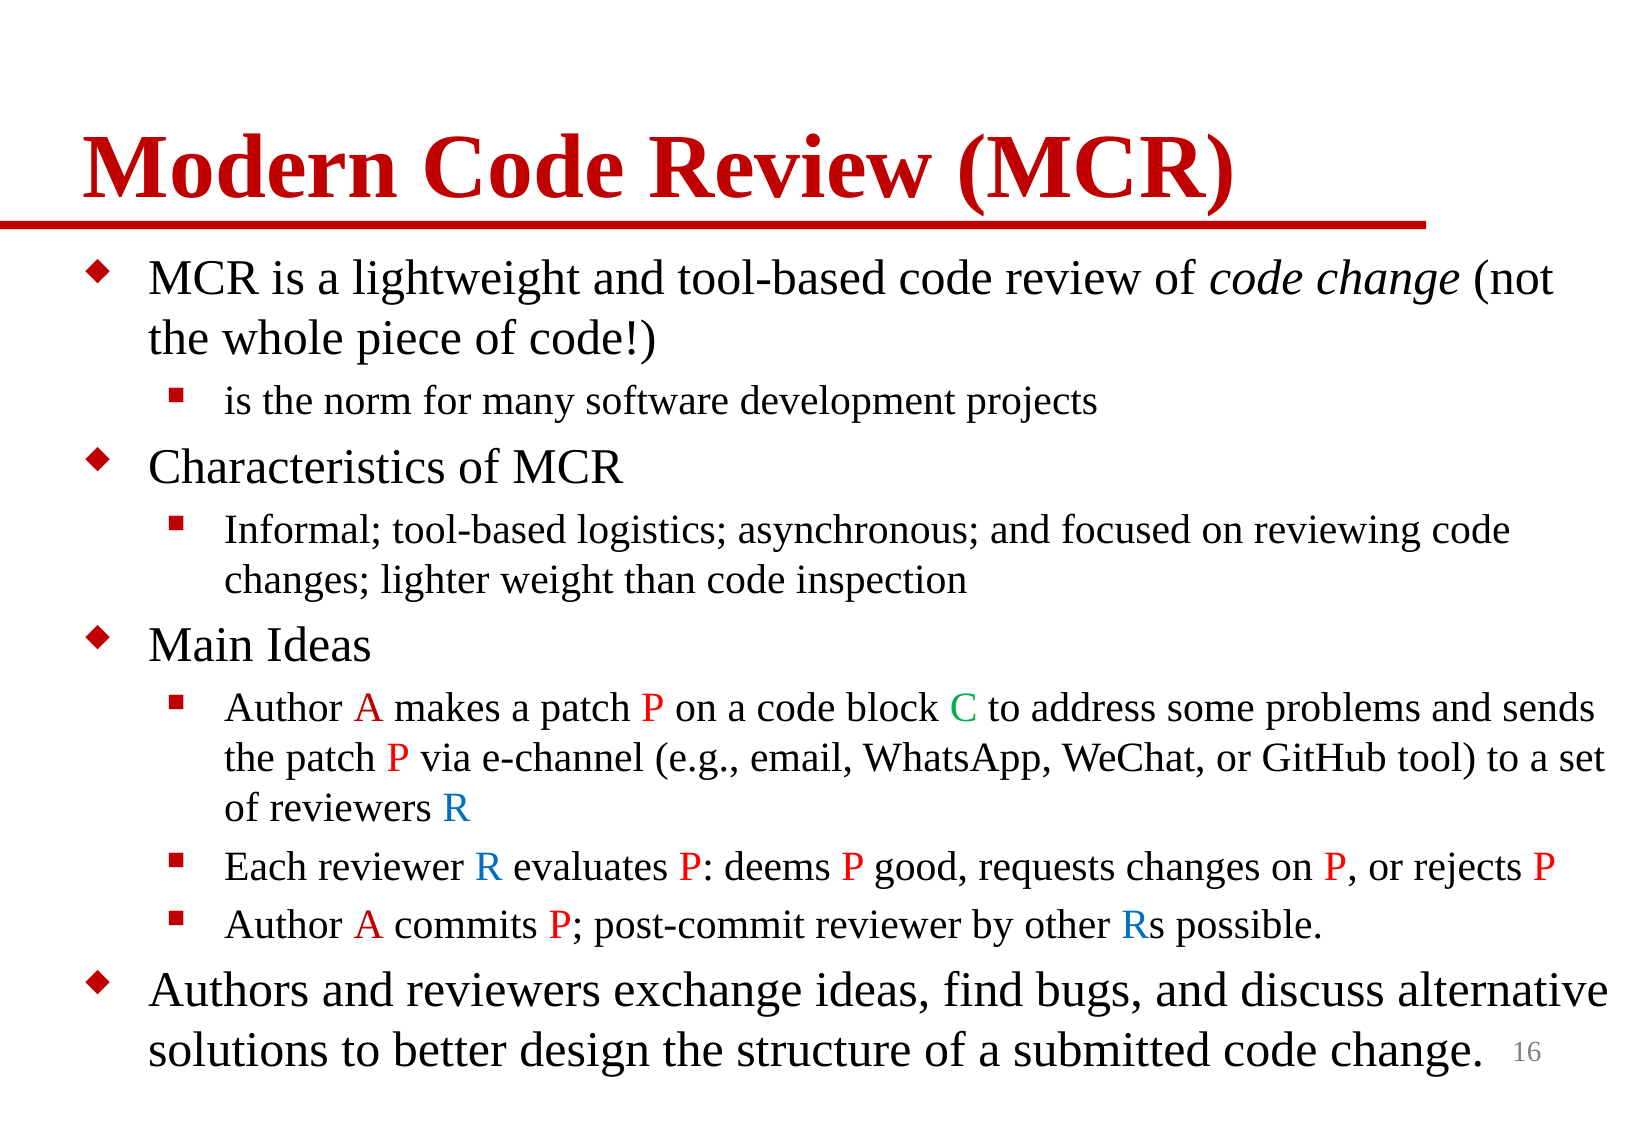

# Modern Code Review (MCR)
MCR is a lightweight and tool-based code review of code change (not the whole piece of code!)
is the norm for many software development projects
Characteristics of MCR
Informal; tool-based logistics; asynchronous; and focused on reviewing code changes; lighter weight than code inspection
Main Ideas
Author A makes a patch P on a code block C to address some problems and sends the patch P via e-channel (e.g., email, WhatsApp, WeChat, or GitHub tool) to a set of reviewers R
Each reviewer R evaluates P: deems P good, requests changes on P, or rejects P
Author A commits P; post-commit reviewer by other Rs possible.
Authors and reviewers exchange ideas, find bugs, and discuss alternative solutions to better design the structure of a submitted code change.

16